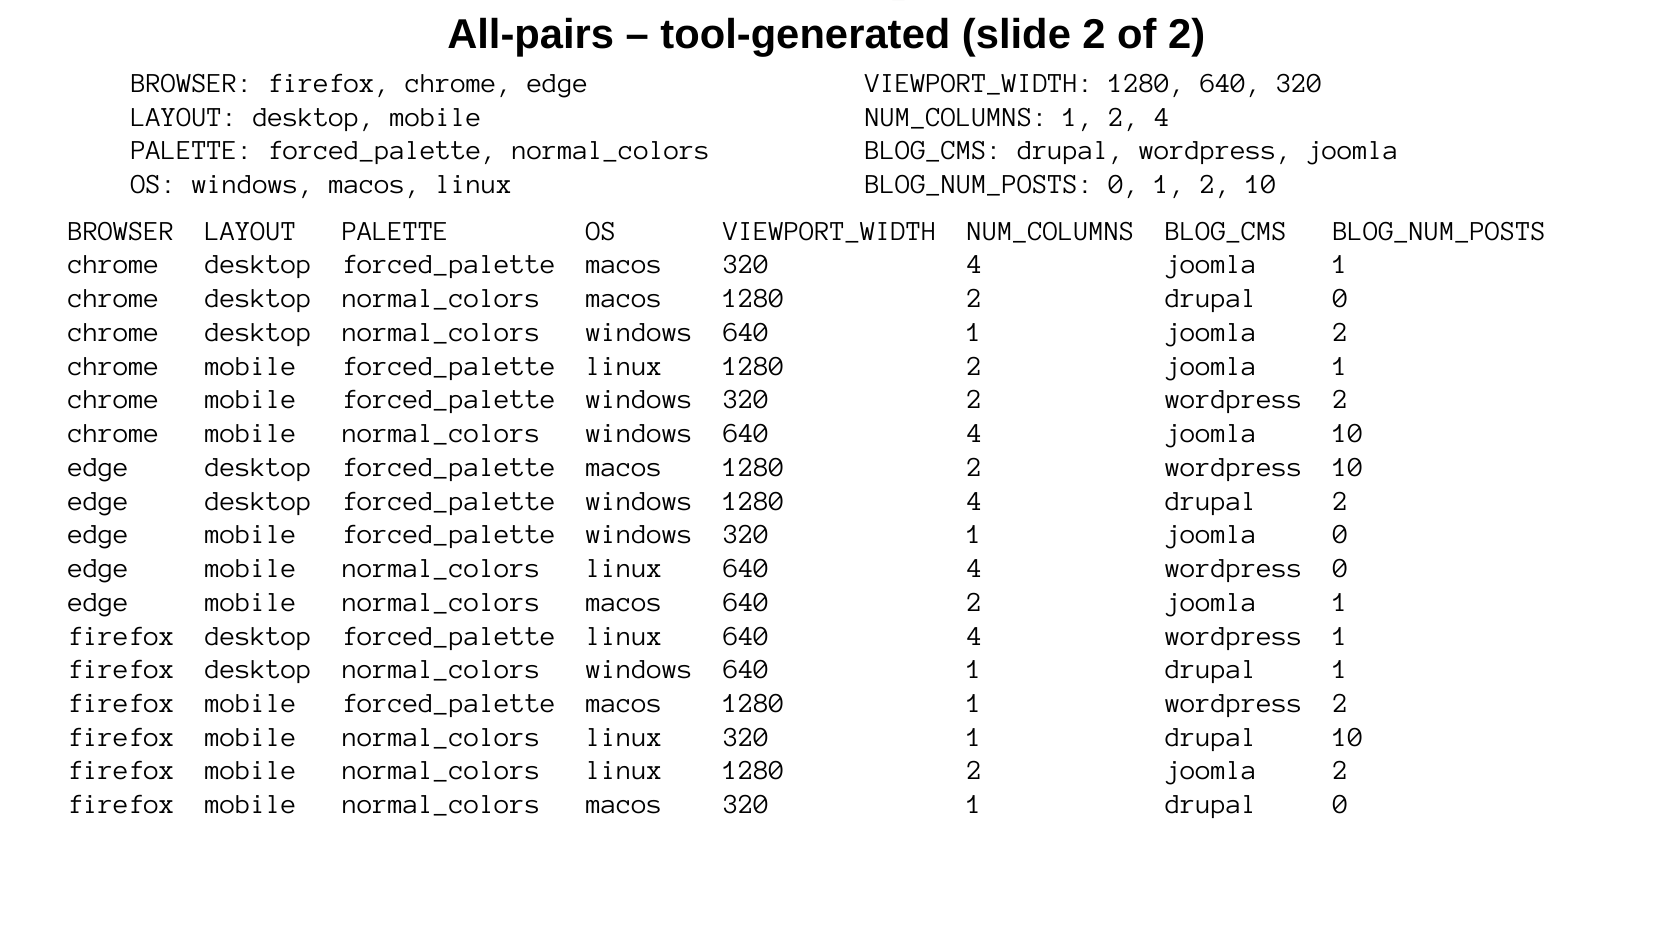

All-pairs – tool-generated (slide 2 of 2)
All-pairs – tool-generated (slide 2 of 2)
BROWSER: firefox, chrome, edge
LAYOUT: desktop, mobile
PALETTE: forced_palette, normal_colors
OS: windows, macos, linux
VIEWPORT_WIDTH: 1280, 640, 320
NUM_COLUMNS: 1, 2, 4
BLOG_CMS: drupal, wordpress, joomla
BLOG_NUM_POSTS: 0, 1, 2, 10
BROWSER  LAYOUT   PALETTE         OS       VIEWPORT_WIDTH  NUM_COLUMNS  BLOG_CMS   BLOG_NUM_POSTS
chrome   desktop  forced_palette  macos    320             4            joomla     1
chrome   desktop  normal_colors   macos    1280            2            drupal     0
chrome   desktop  normal_colors   windows  640             1            joomla     2
chrome   mobile   forced_palette  linux    1280            2            joomla     1
chrome   mobile   forced_palette  windows  320             2            wordpress  2
chrome   mobile   normal_colors   windows  640             4            joomla     10
edge     desktop  forced_palette  macos    1280            2            wordpress  10
edge     desktop  forced_palette  windows  1280            4            drupal     2
edge     mobile   forced_palette  windows  320             1            joomla     0
edge     mobile   normal_colors   linux    640             4            wordpress  0
edge     mobile   normal_colors   macos    640             2            joomla     1
firefox  desktop  forced_palette  linux    640             4            wordpress  1
firefox  desktop  normal_colors   windows  640             1            drupal     1
firefox  mobile   forced_palette  macos    1280            1            wordpress  2
firefox  mobile   normal_colors   linux    320             1            drupal     10
firefox  mobile   normal_colors   linux    1280            2            joomla     2
firefox  mobile   normal_colors   macos    320             1            drupal     0